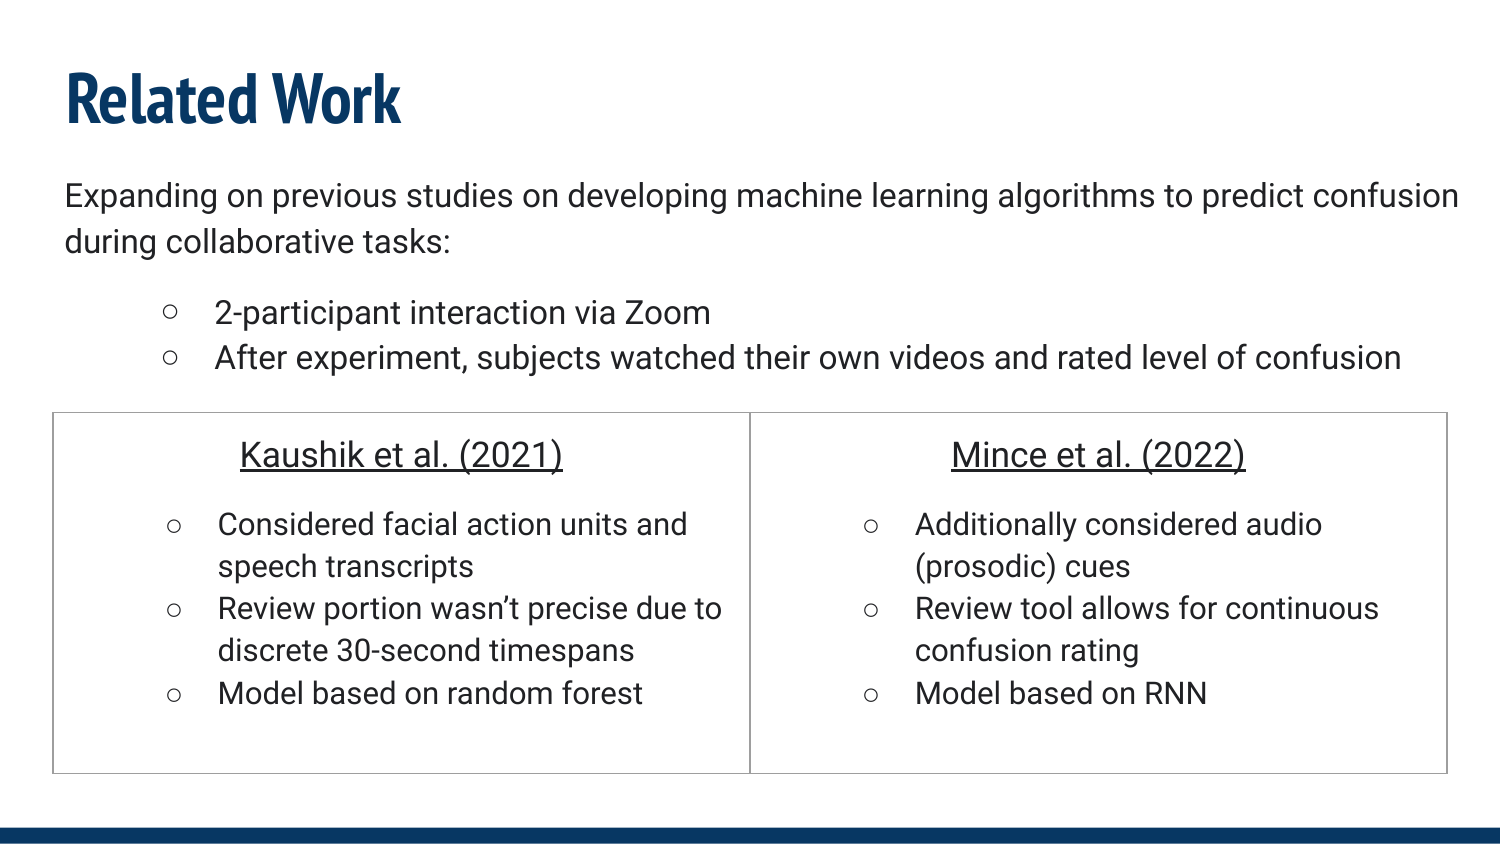

# Related Work

Expanding on previous studies on developing machine learning algorithms to predict confusion during collaborative tasks:
2-participant interaction via Zoom
After experiment, subjects watched their own videos and rated level of confusion
| Kaushik et al. (2021) Considered facial action units and speech transcripts Review portion wasn’t precise due to discrete 30-second timespans Model based on random forest | Mince et al. (2022) Additionally considered audio (prosodic) cues Review tool allows for continuous confusion rating Model based on RNN |
| --- | --- |